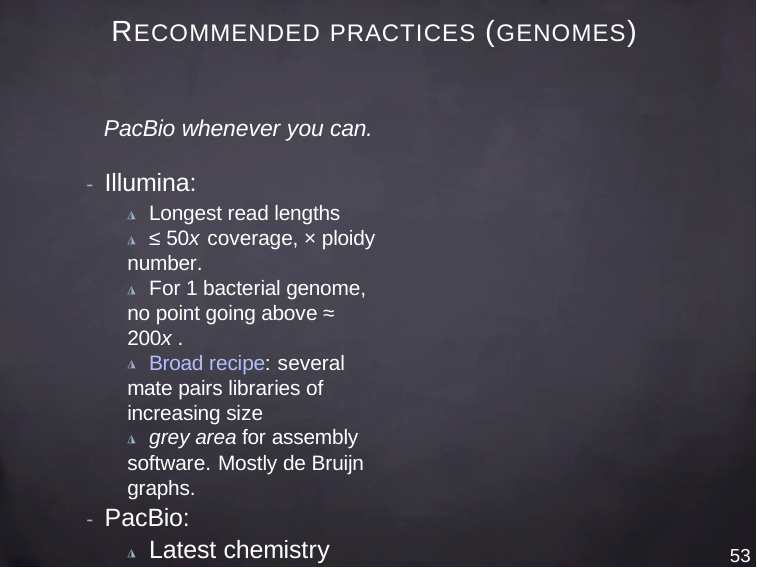

# RECOMMENDED PRACTICES (GENOMES)
PacBio whenever you can.

-  Illumina:
◮   Longest read lengths
◮   ≤ 50x coverage, × ploidy number.
◮   For 1 bacterial genome, no point going above ≈ 200x .
◮   Broad recipe: several mate pairs libraries of increasing size
◮   grey area for assembly software. Mostly de Bruijn graphs.
-  PacBio:
◮   Latest chemistry
◮   At least 50x too, for now.
◮   Use PacBio’s string graph assemblers.
53